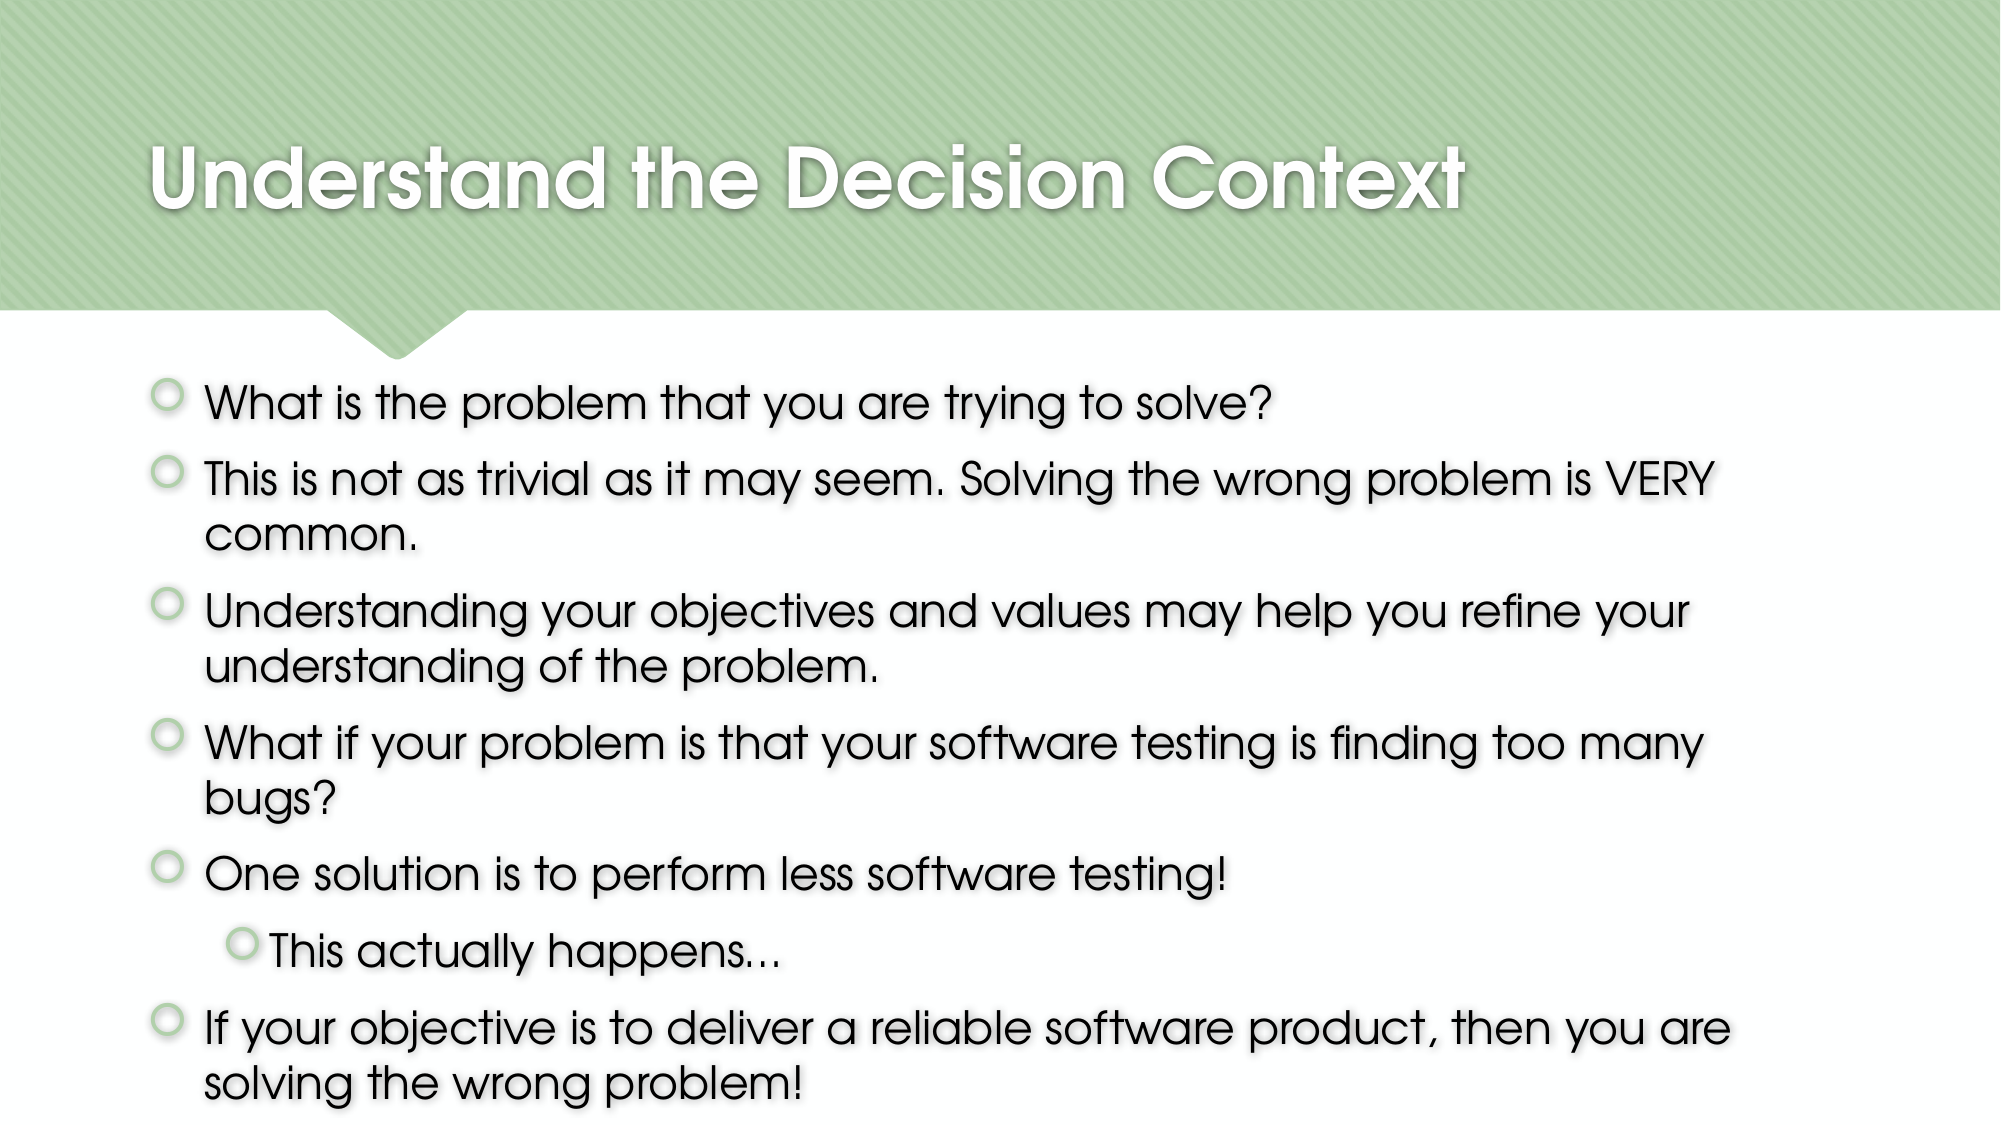

# Understand the Decision Context
What is the problem that you are trying to solve?
This is not as trivial as it may seem. Solving the wrong problem is VERY common.
Understanding your objectives and values may help you refine your understanding of the problem.
What if your problem is that your software testing is finding too many bugs?
One solution is to perform less software testing!
This actually happens…
If your objective is to deliver a reliable software product, then you are solving the wrong problem!